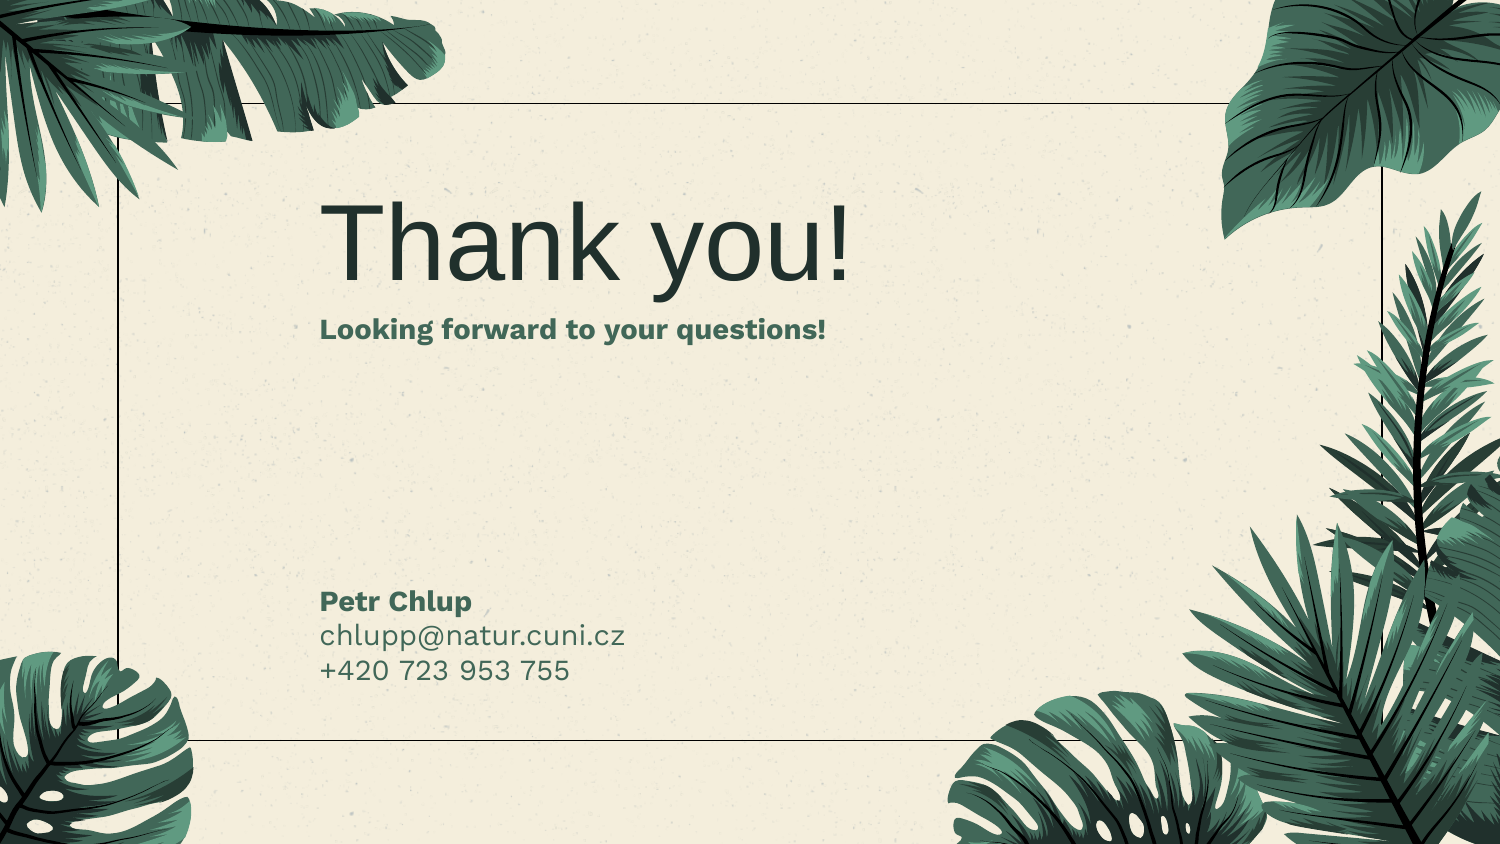

# Thank you!
Looking forward to your questions!

Petr Chlup
chlupp@natur.cuni.cz
+420 723 953 755